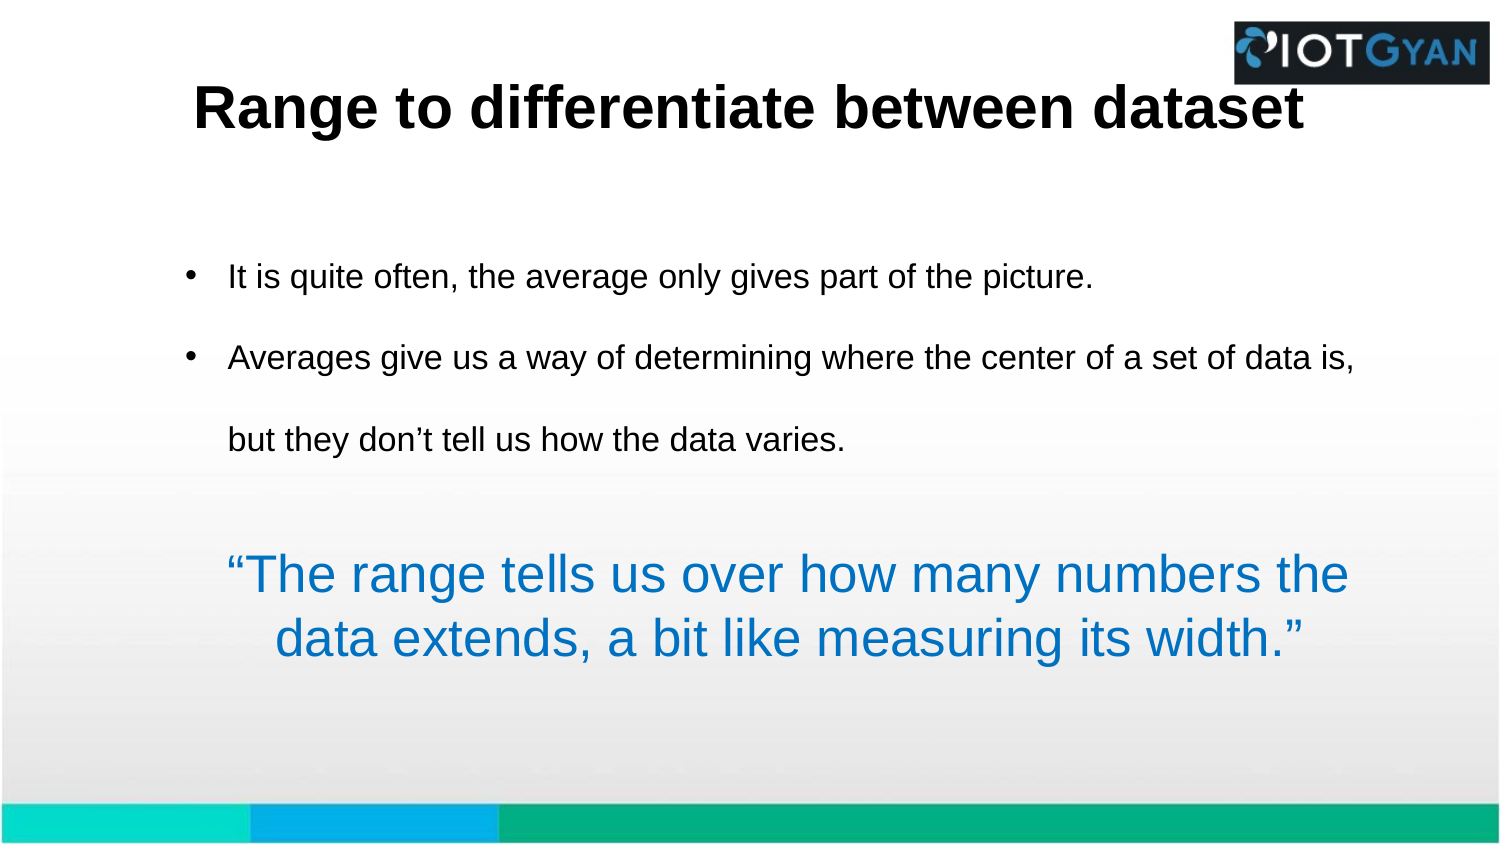

Range to differentiate between dataset
It is quite often, the average only gives part of the picture.
Averages give us a way of determining where the center of a set of data is, but they don’t tell us how the data varies.

“The range tells us over how many numbers the data extends, a bit like measuring its width.”